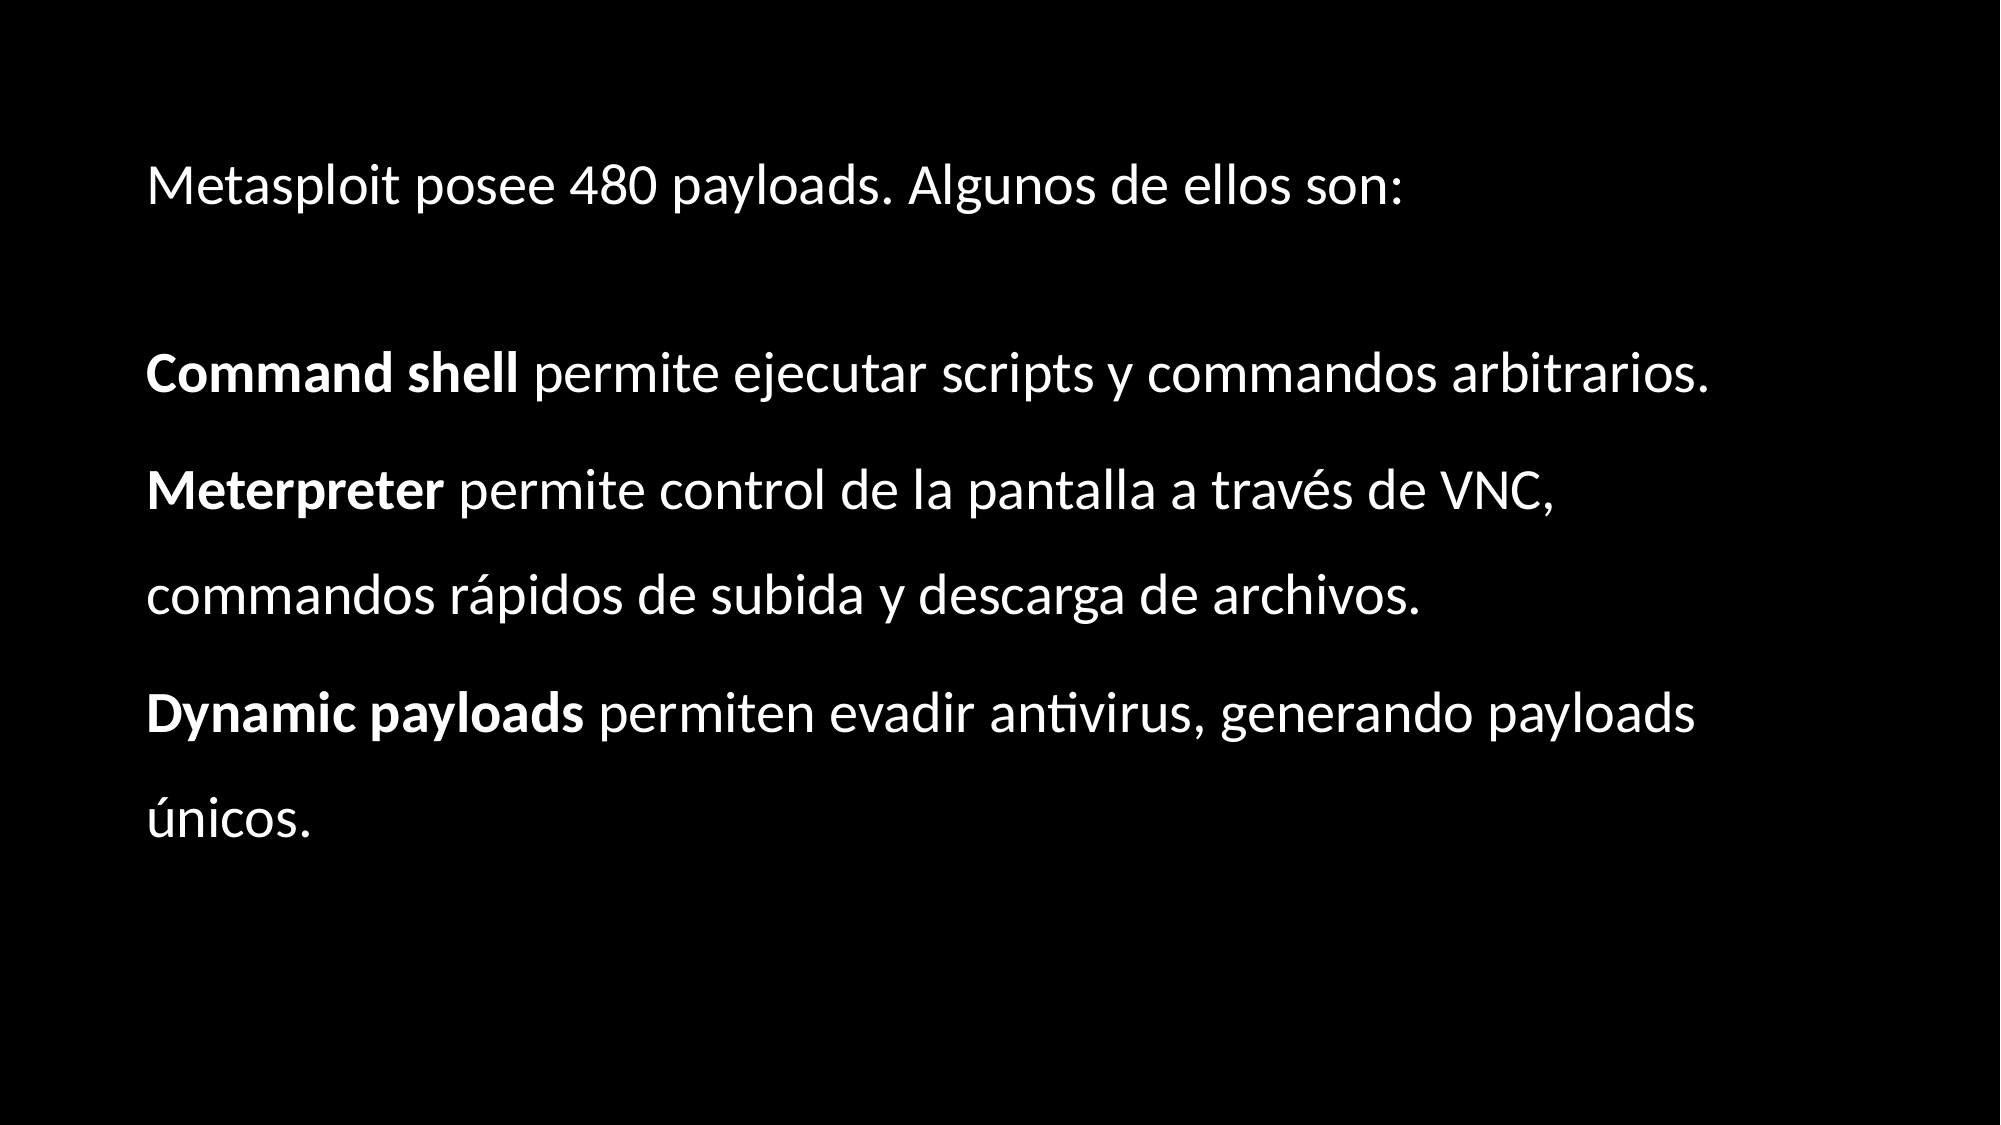

Metasploit posee 480 payloads. Algunos de ellos son:

Command shell permite ejecutar scripts y commandos arbitrarios.
Meterpreter permite control de la pantalla a través de VNC, commandos rápidos de subida y descarga de archivos.
Dynamic payloads permiten evadir antivirus, generando payloads únicos.